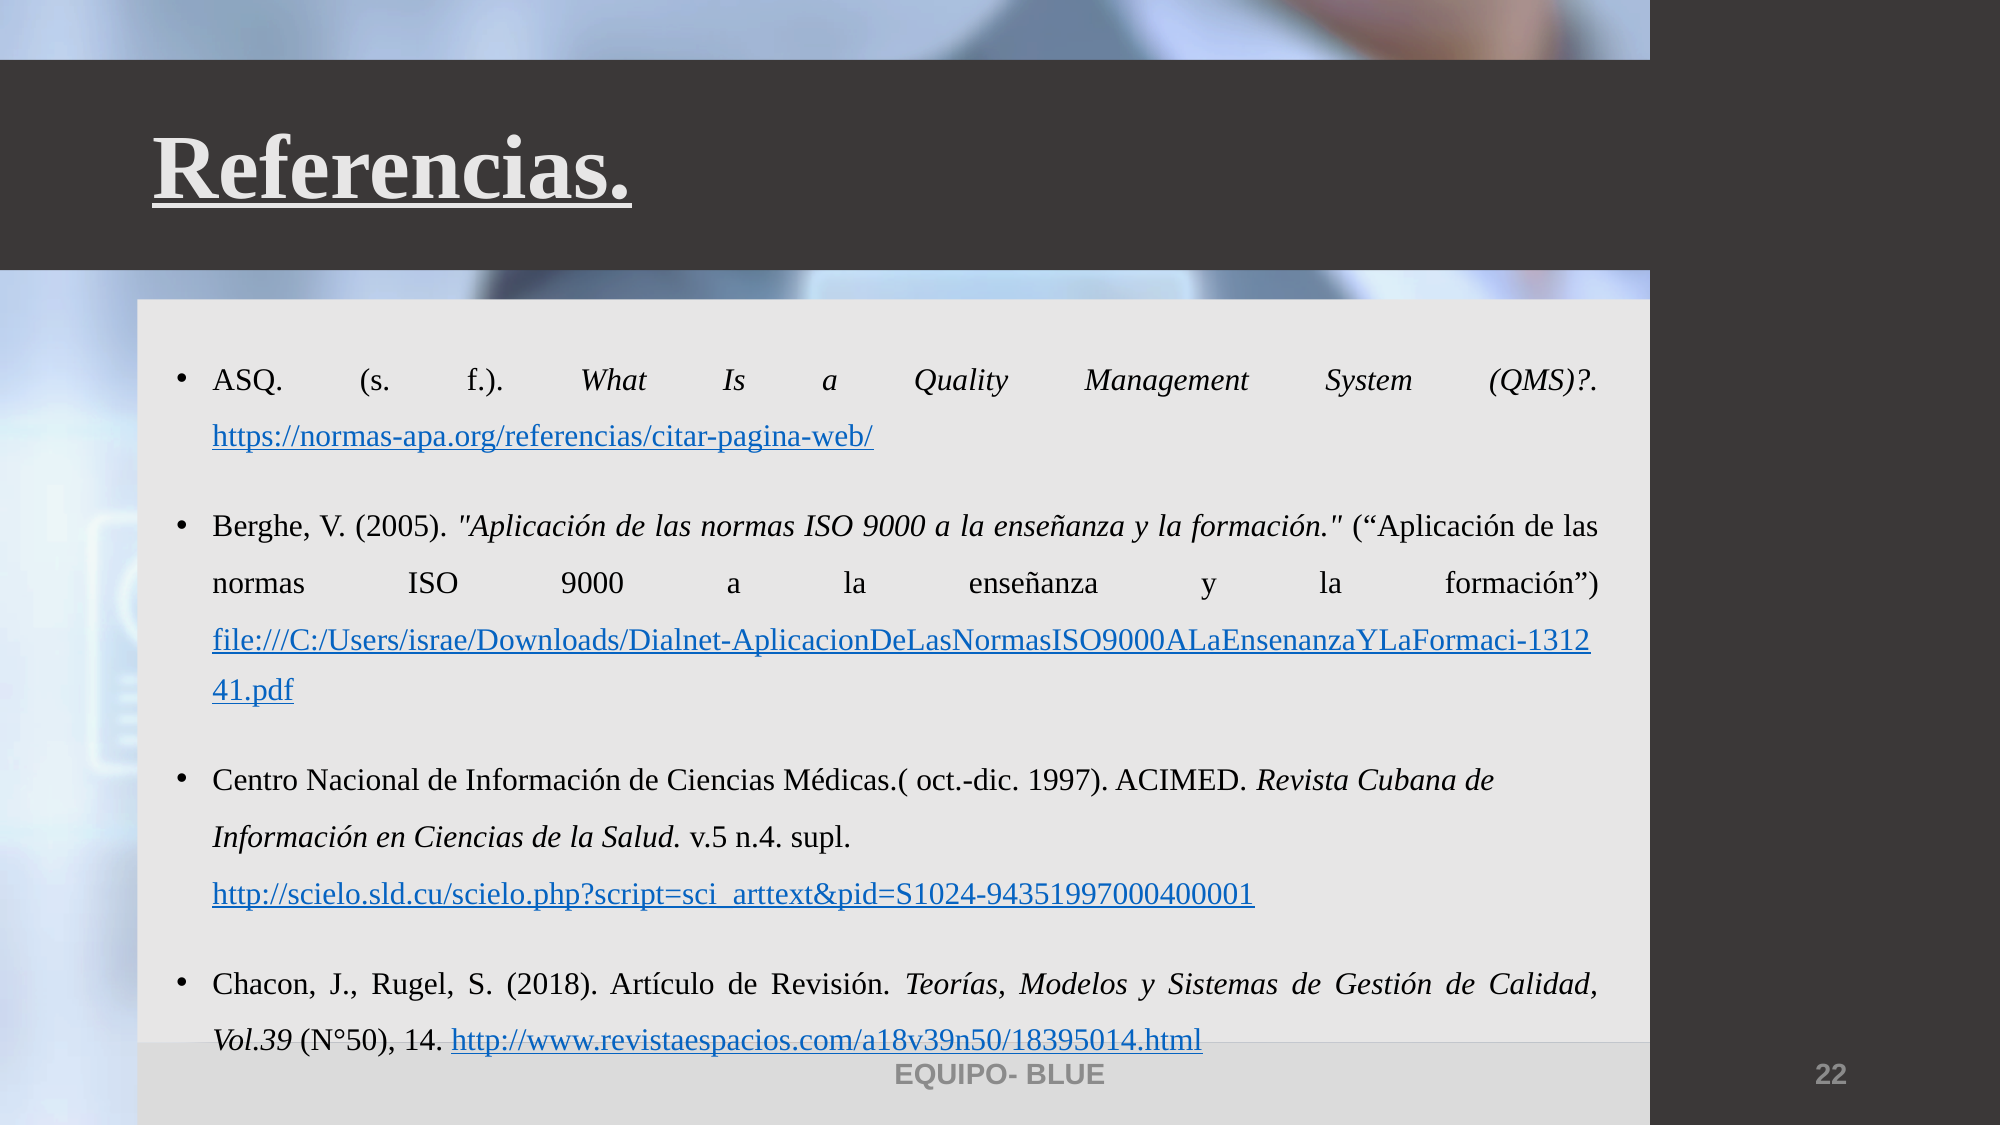

# Referencias.
ASQ. (s. f.). What Is a Quality Management System (QMS)?. https://normas-apa.org/referencias/citar-pagina-web/
Berghe, V. (2005). "Aplicación de las normas ISO 9000 a la enseñanza y la formación." (“Aplicación de las normas ISO 9000 a la enseñanza y la formación”) file:///C:/Users/israe/Downloads/Dialnet-AplicacionDeLasNormasISO9000ALaEnsenanzaYLaFormaci-131241.pdf
Centro Nacional de Información de Ciencias Médicas.( oct.-dic. 1997). ACIMED. Revista Cubana de Información en Ciencias de la Salud. v.5 n.4. supl.http://scielo.sld.cu/scielo.php?script=sci_arttext&pid=S1024-94351997000400001
Chacon, J., Rugel, S. (2018). Artículo de Revisión. Teorías, Modelos y Sistemas de Gestión de Calidad, Vol.39 (N°50), 14. http://www.revistaespacios.com/a18v39n50/18395014.html

EQUIPO- BLUE
22